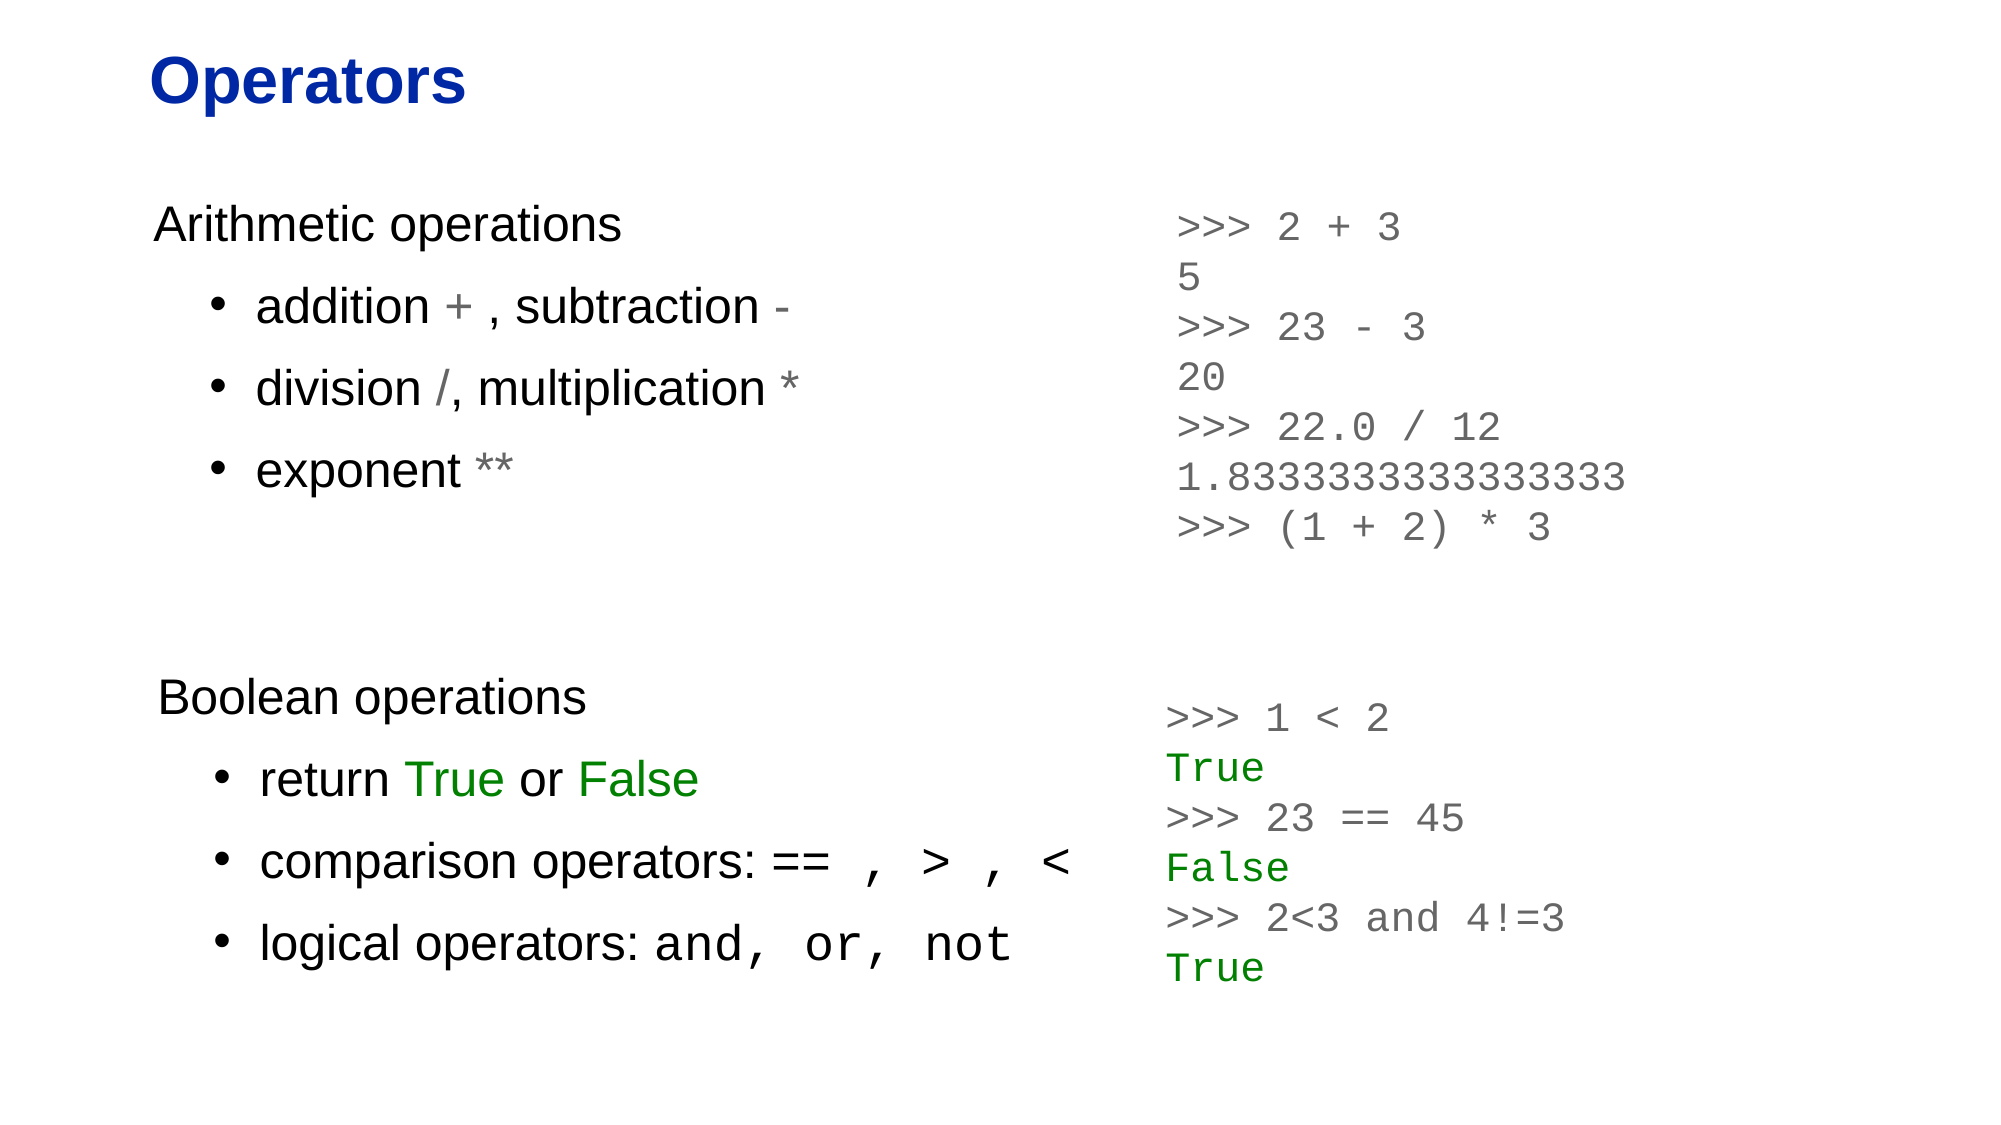

# Operators
Arithmetic operations
addition + , subtraction -
division /, multiplication *
exponent **
>>> 2 + 3
5
>>> 23 - 3
20
>>> 22.0 / 12
1.8333333333333333
>>> (1 + 2) * 3
Boolean operations
return True or False
comparison operators: == , > , <
logical operators: and, or, not
>>> 1 < 2
True
>>> 23 == 45
False
>>> 2<3 and 4!=3
True